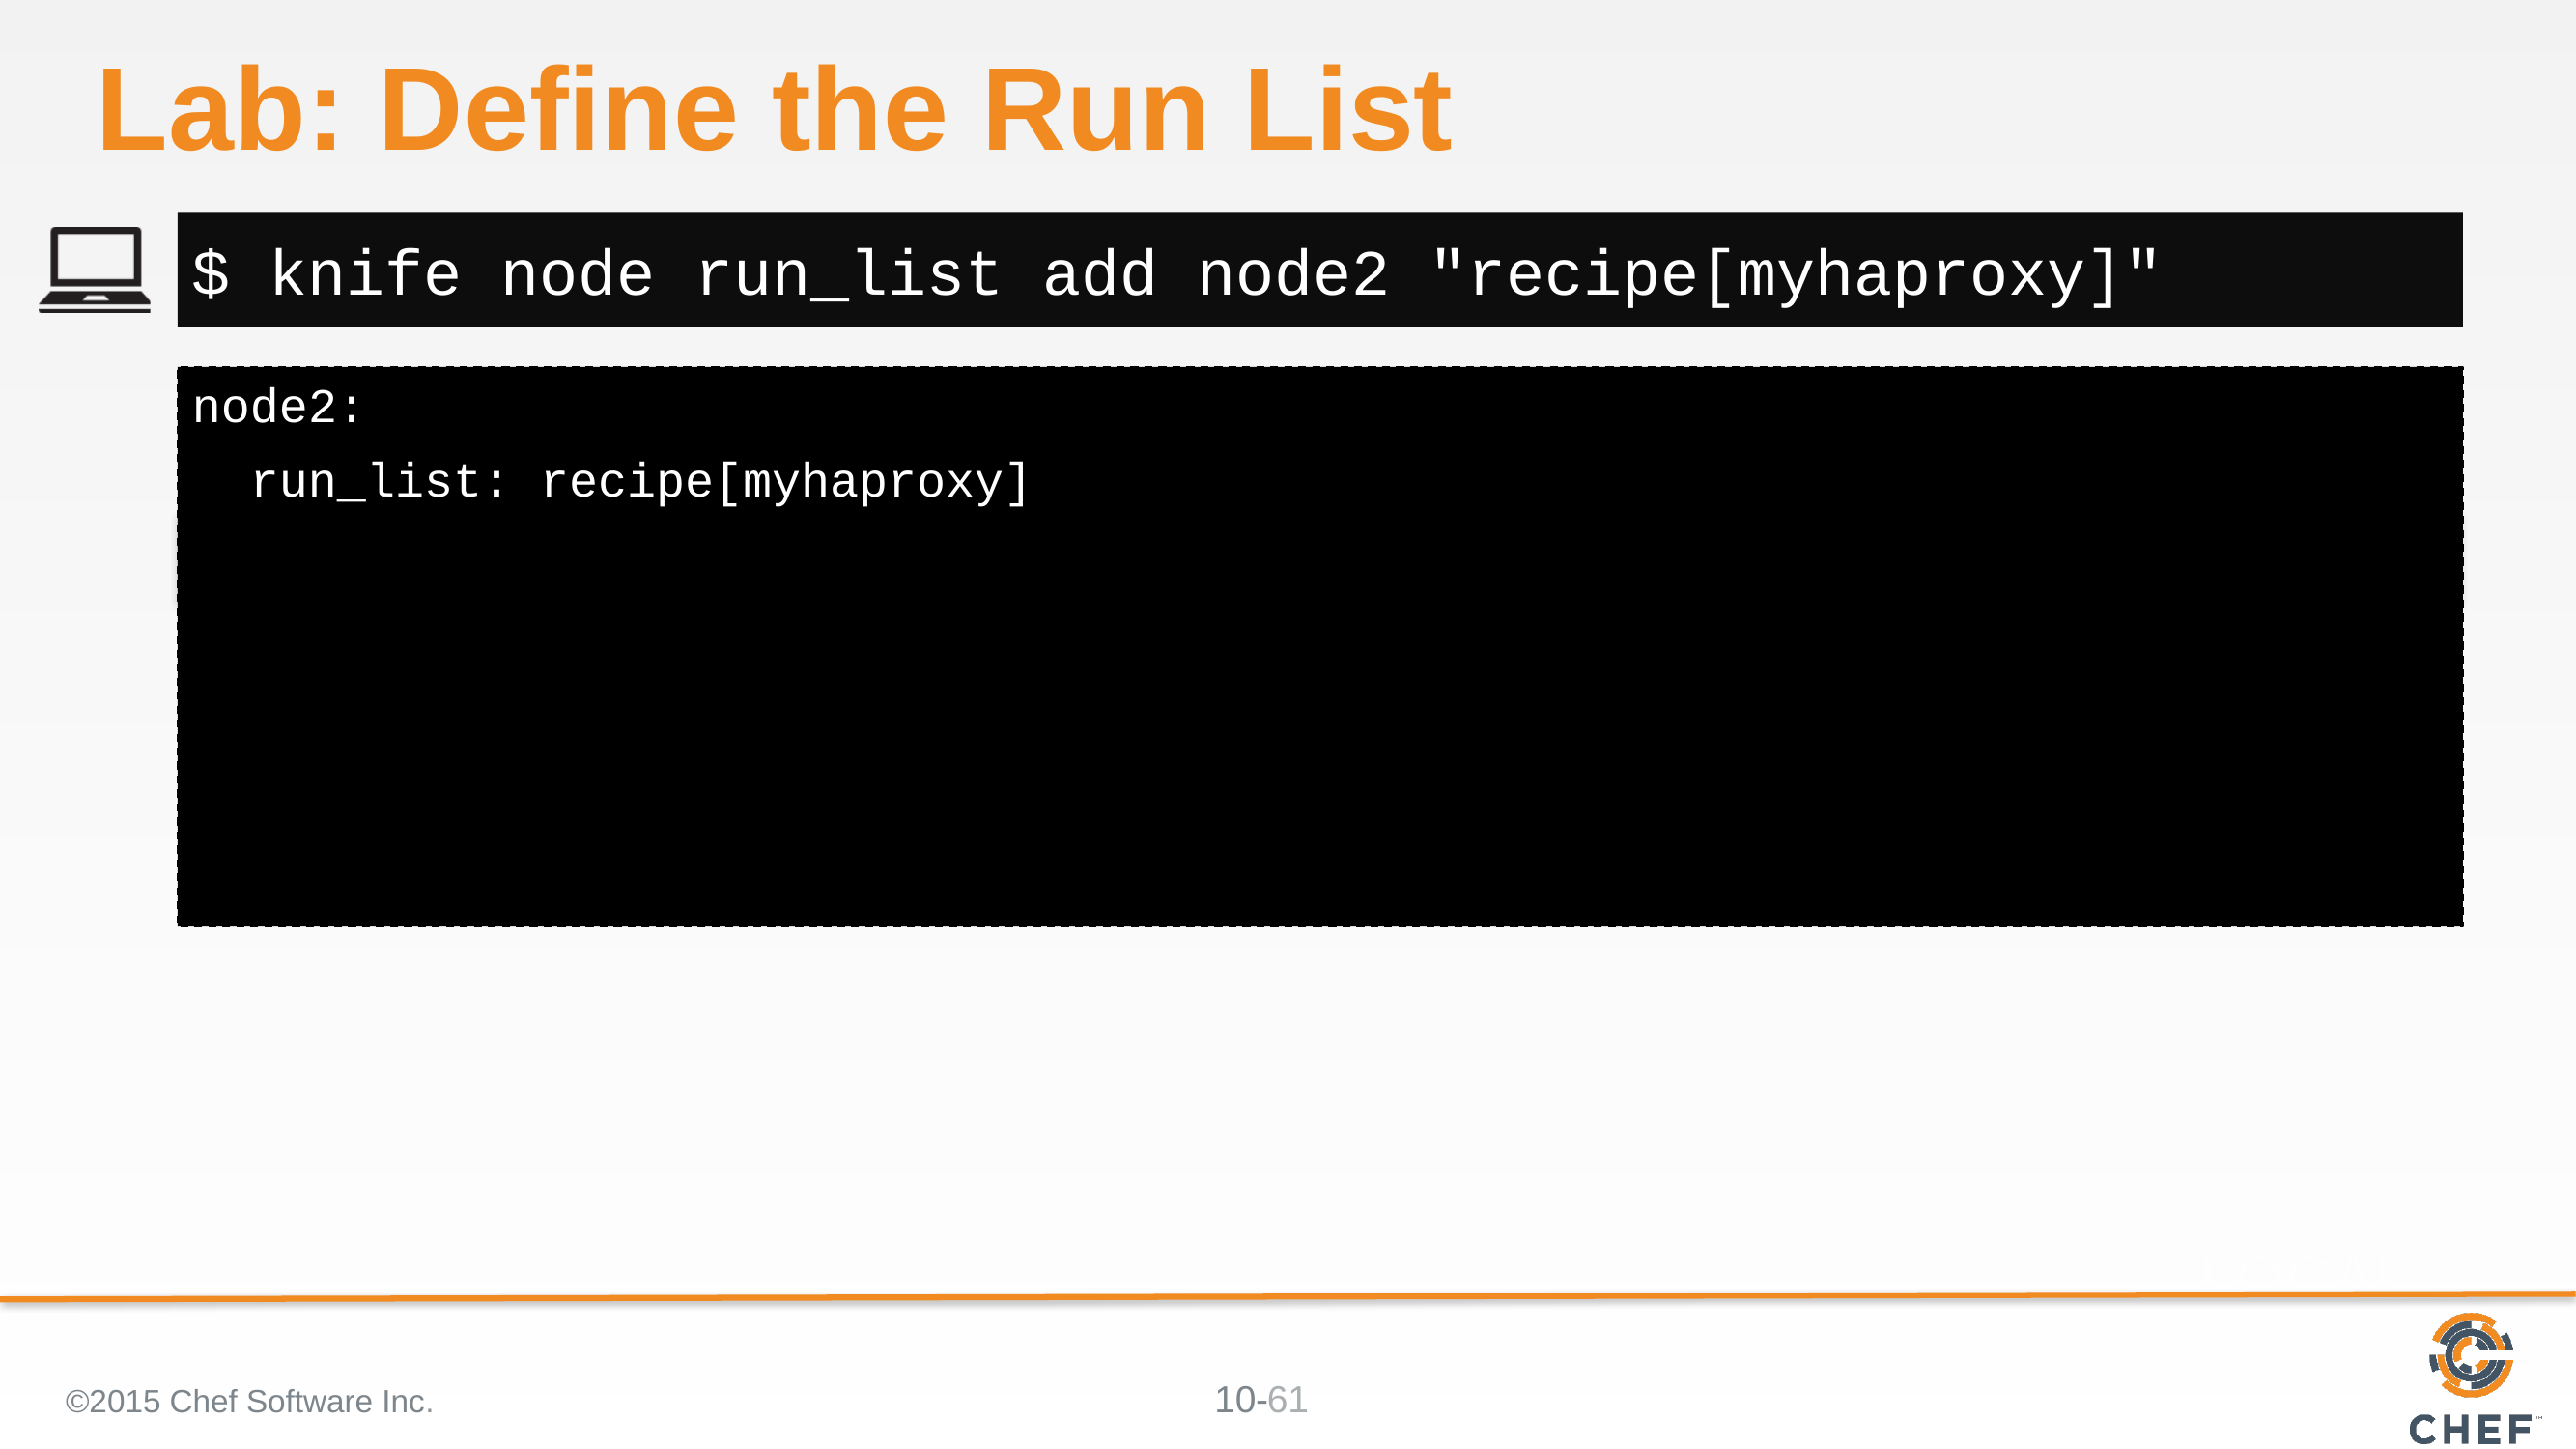

# Lab: Define the Run List
$ knife node run_list add node2 "recipe[myhaproxy]"
node2:
  run_list: recipe[myhaproxy]
©2015 Chef Software Inc.
61